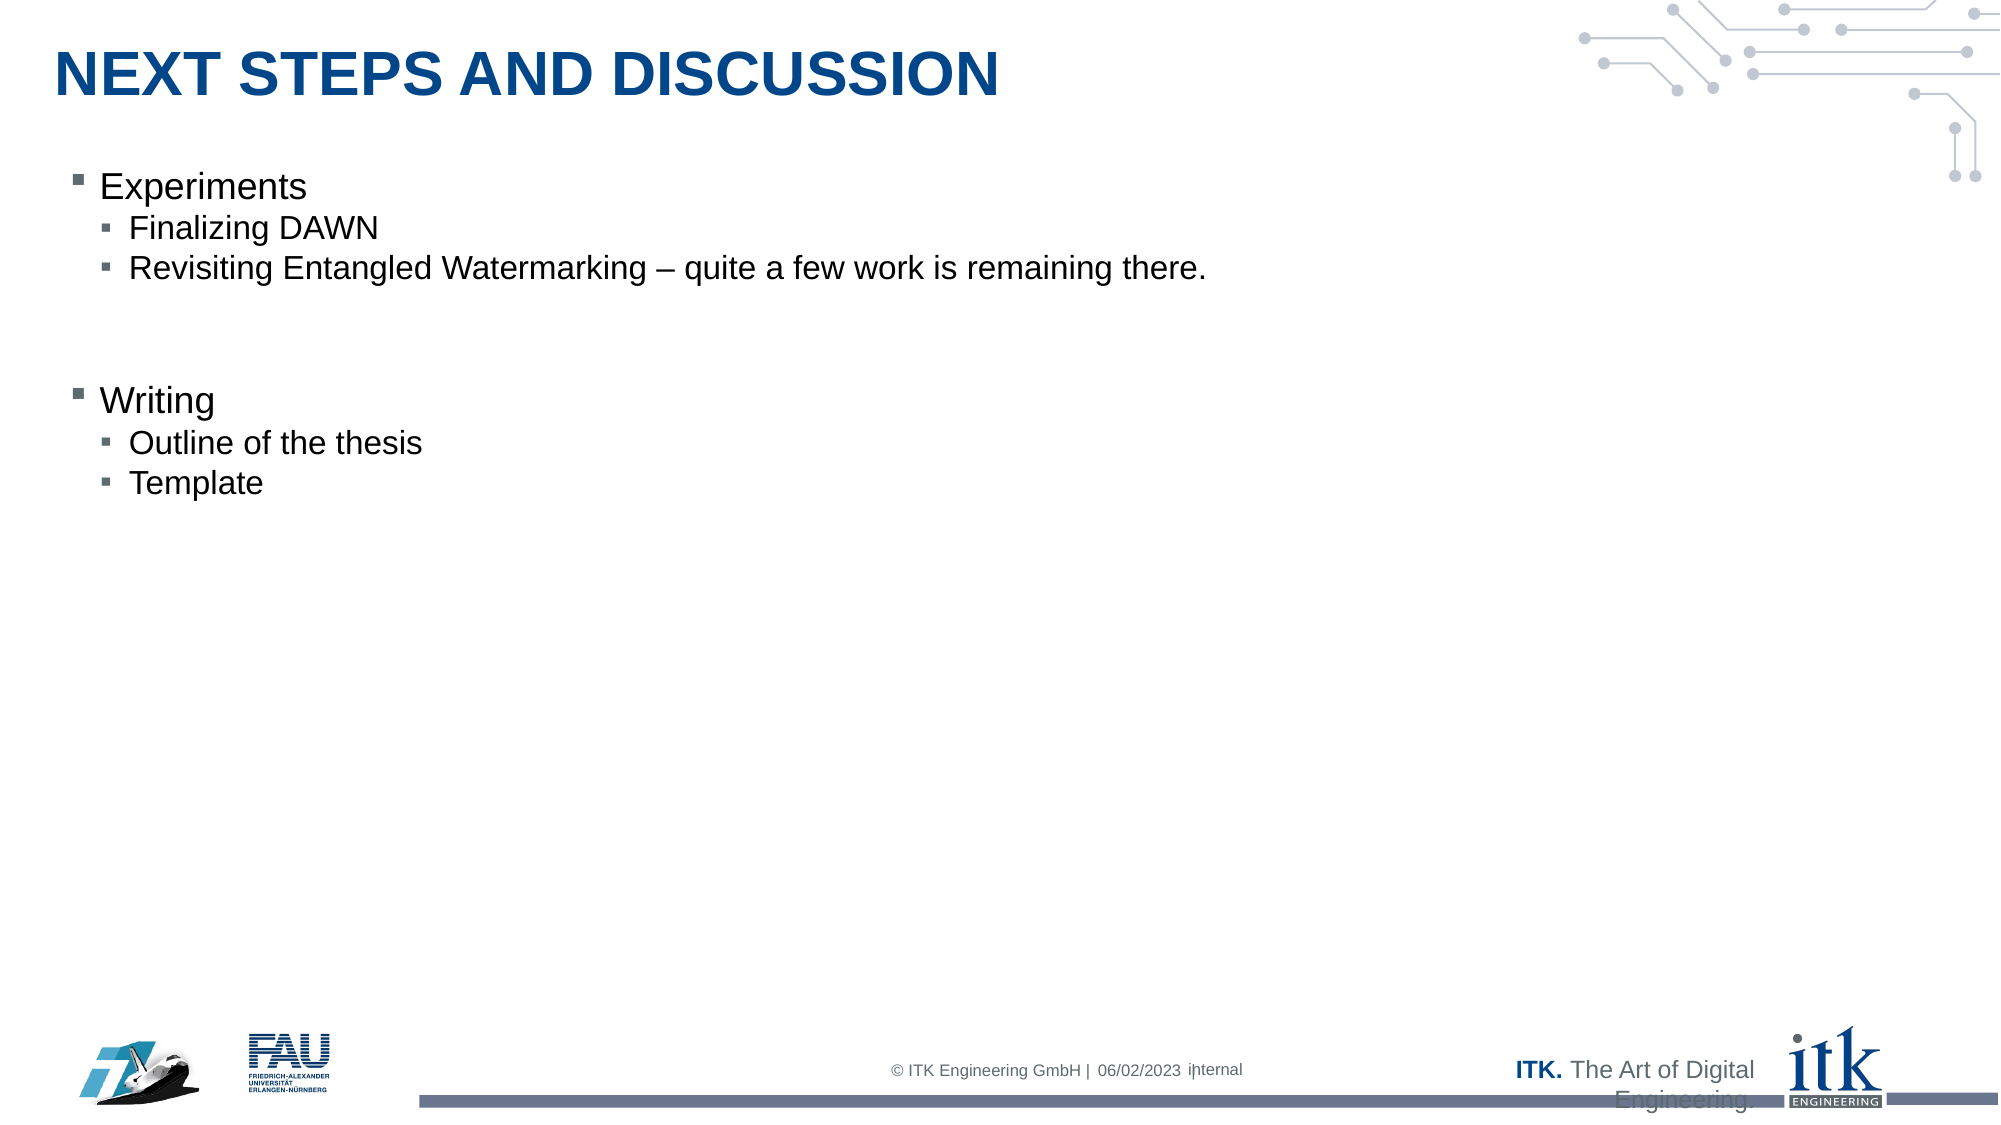

# NEXT Steps AND Discussion
Experiments
Finalizing DAWN
Revisiting Entangled Watermarking – quite a few work is remaining there.

Writing
Outline of the thesis
Template

internal
06/02/2023